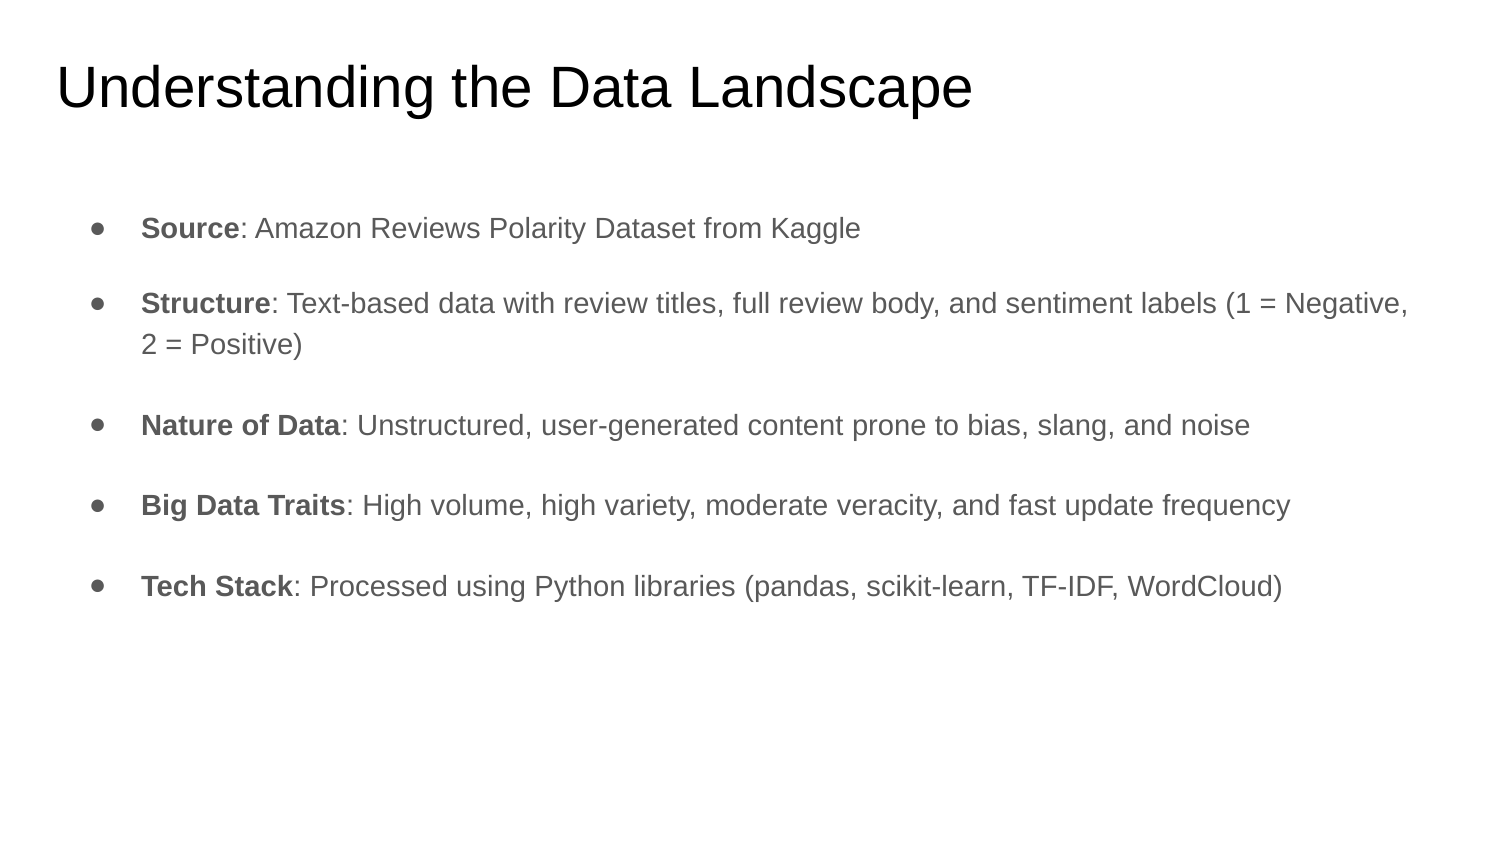

# Understanding the Data Landscape
Source: Amazon Reviews Polarity Dataset from Kaggle
Structure: Text-based data with review titles, full review body, and sentiment labels (1 = Negative, 2 = Positive)
Nature of Data: Unstructured, user-generated content prone to bias, slang, and noise
Big Data Traits: High volume, high variety, moderate veracity, and fast update frequency
Tech Stack: Processed using Python libraries (pandas, scikit-learn, TF-IDF, WordCloud)